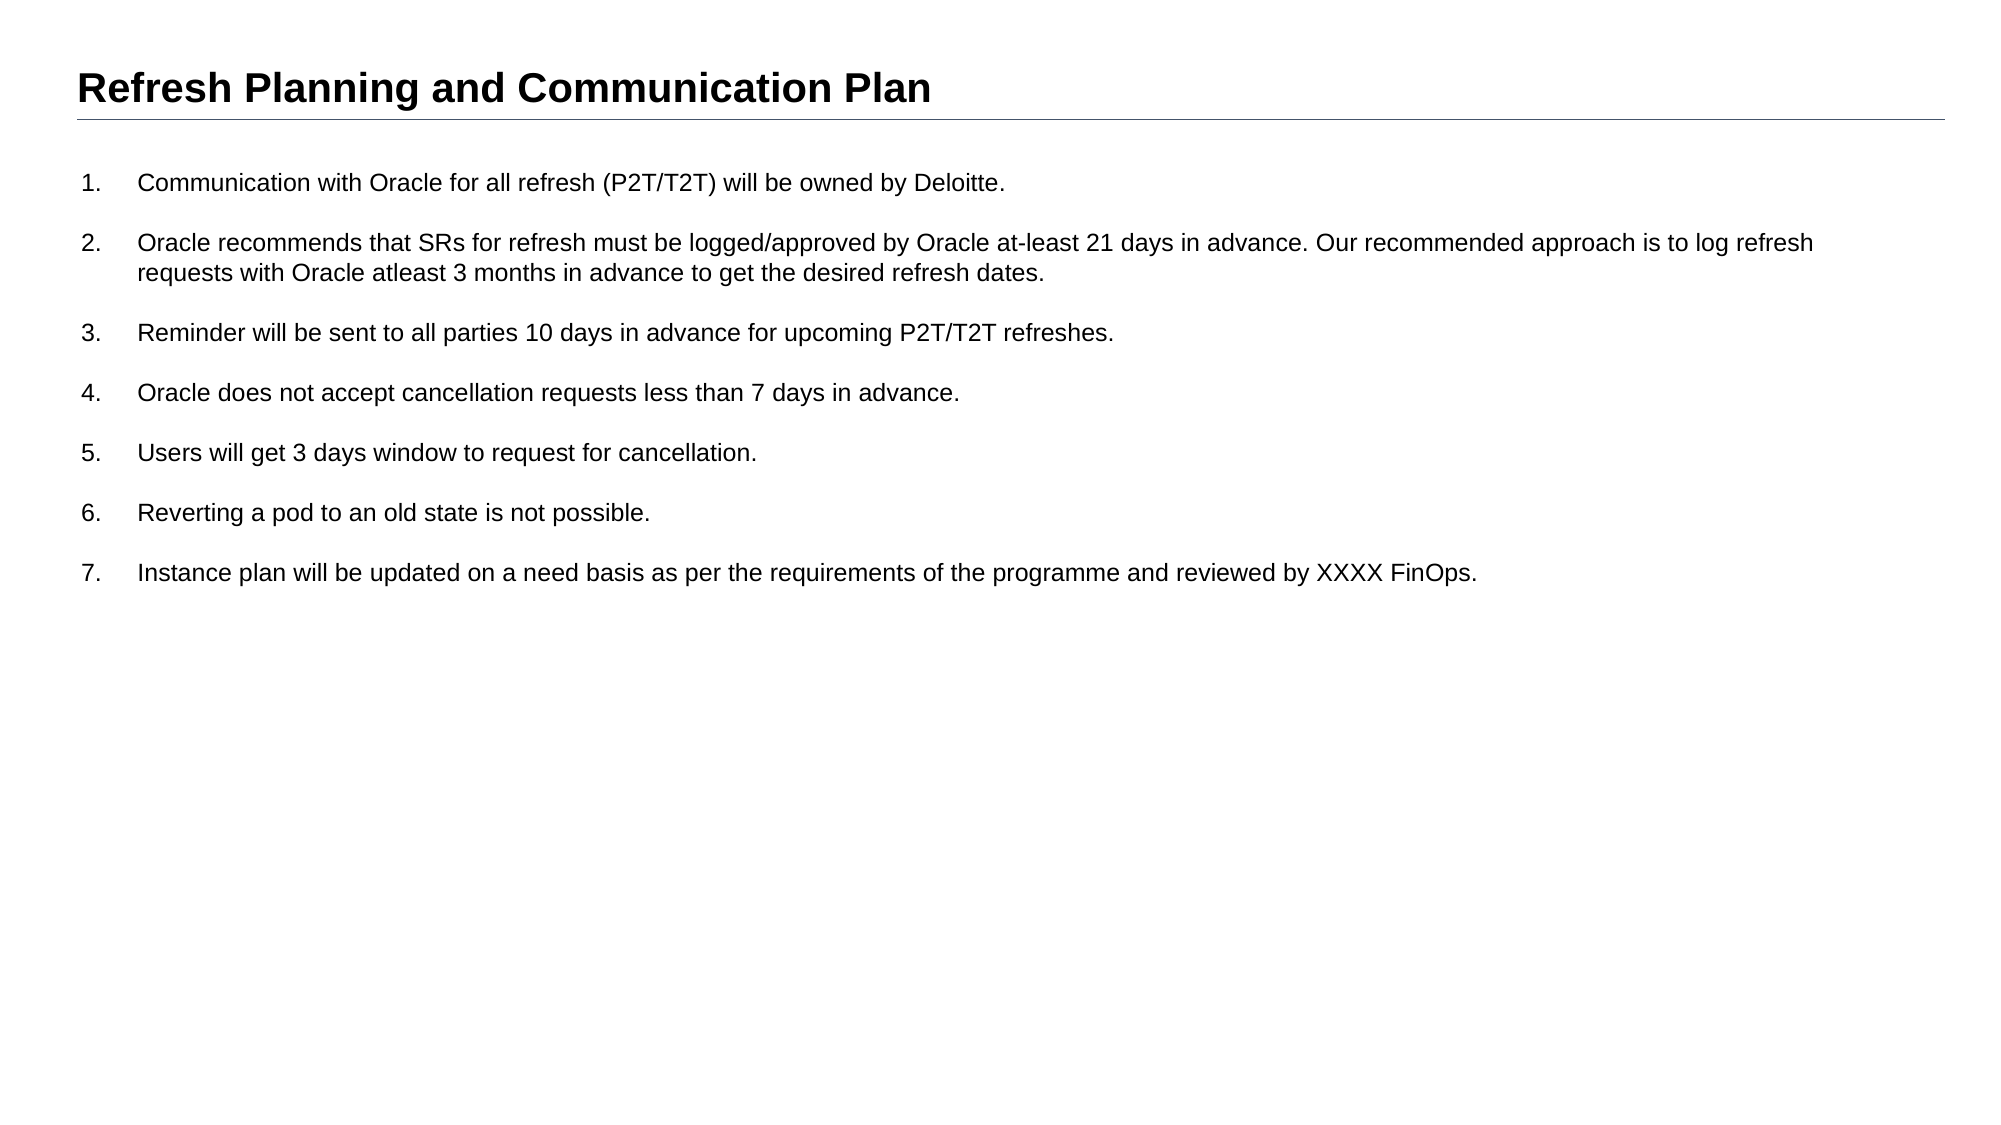

# Refresh Planning and Communication Plan
Communication with Oracle for all refresh (P2T/T2T) will be owned by Deloitte.

Oracle recommends that SRs for refresh must be logged/approved by Oracle at-least 21 days in advance. Our recommended approach is to log refresh requests with Oracle atleast 3 months in advance to get the desired refresh dates.

Reminder will be sent to all parties 10 days in advance for upcoming P2T/T2T refreshes.

Oracle does not accept cancellation requests less than 7 days in advance.

Users will get 3 days window to request for cancellation.

Reverting a pod to an old state is not possible.

Instance plan will be updated on a need basis as per the requirements of the programme and reviewed by XXXX FinOps.